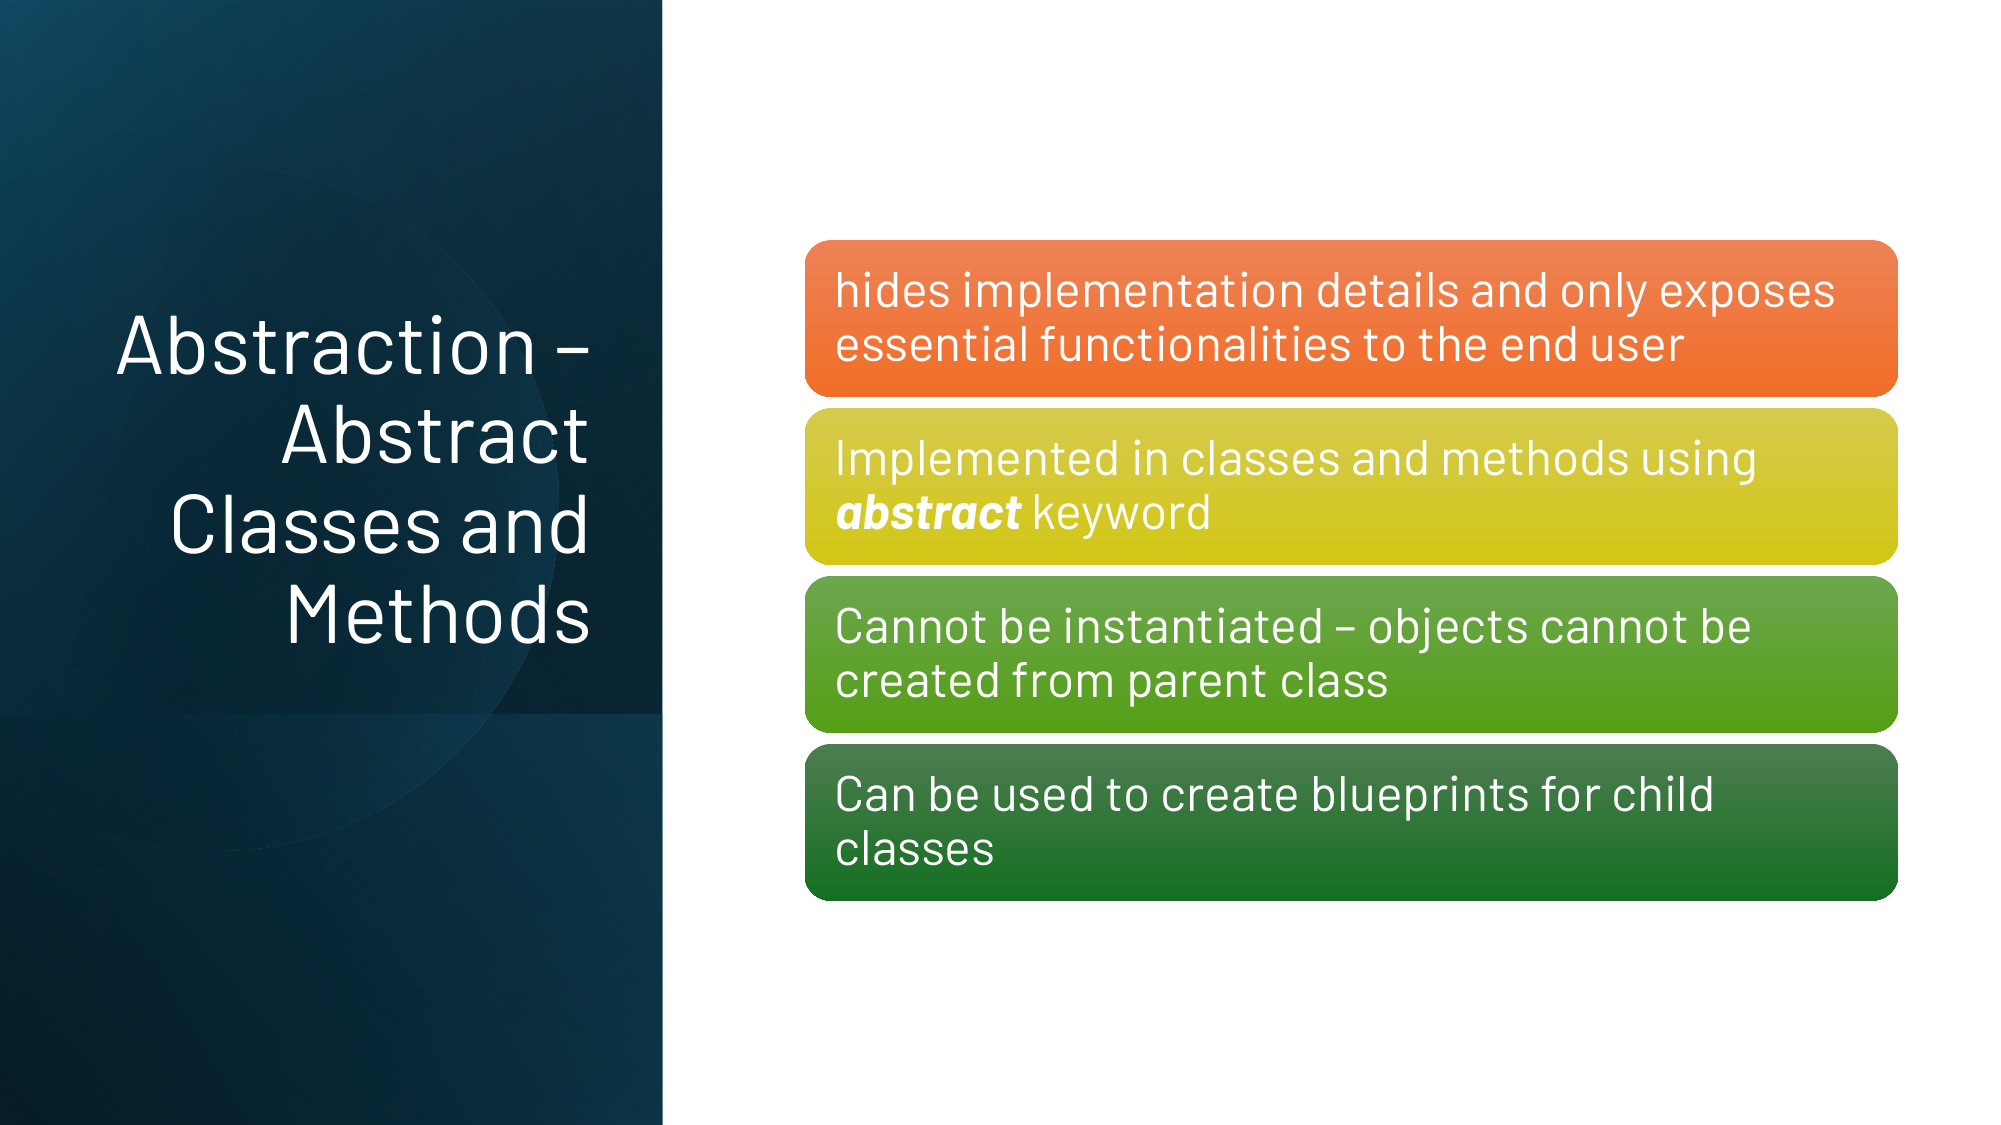

hides implementation details and only exposes essential functionalities to the end user
Implemented in classes and methods using abstract keyword
Cannot be instantiated – objects cannot be created from parent class
Can be used to create blueprints for child classes

# Abstraction – Abstract Classes and Methods